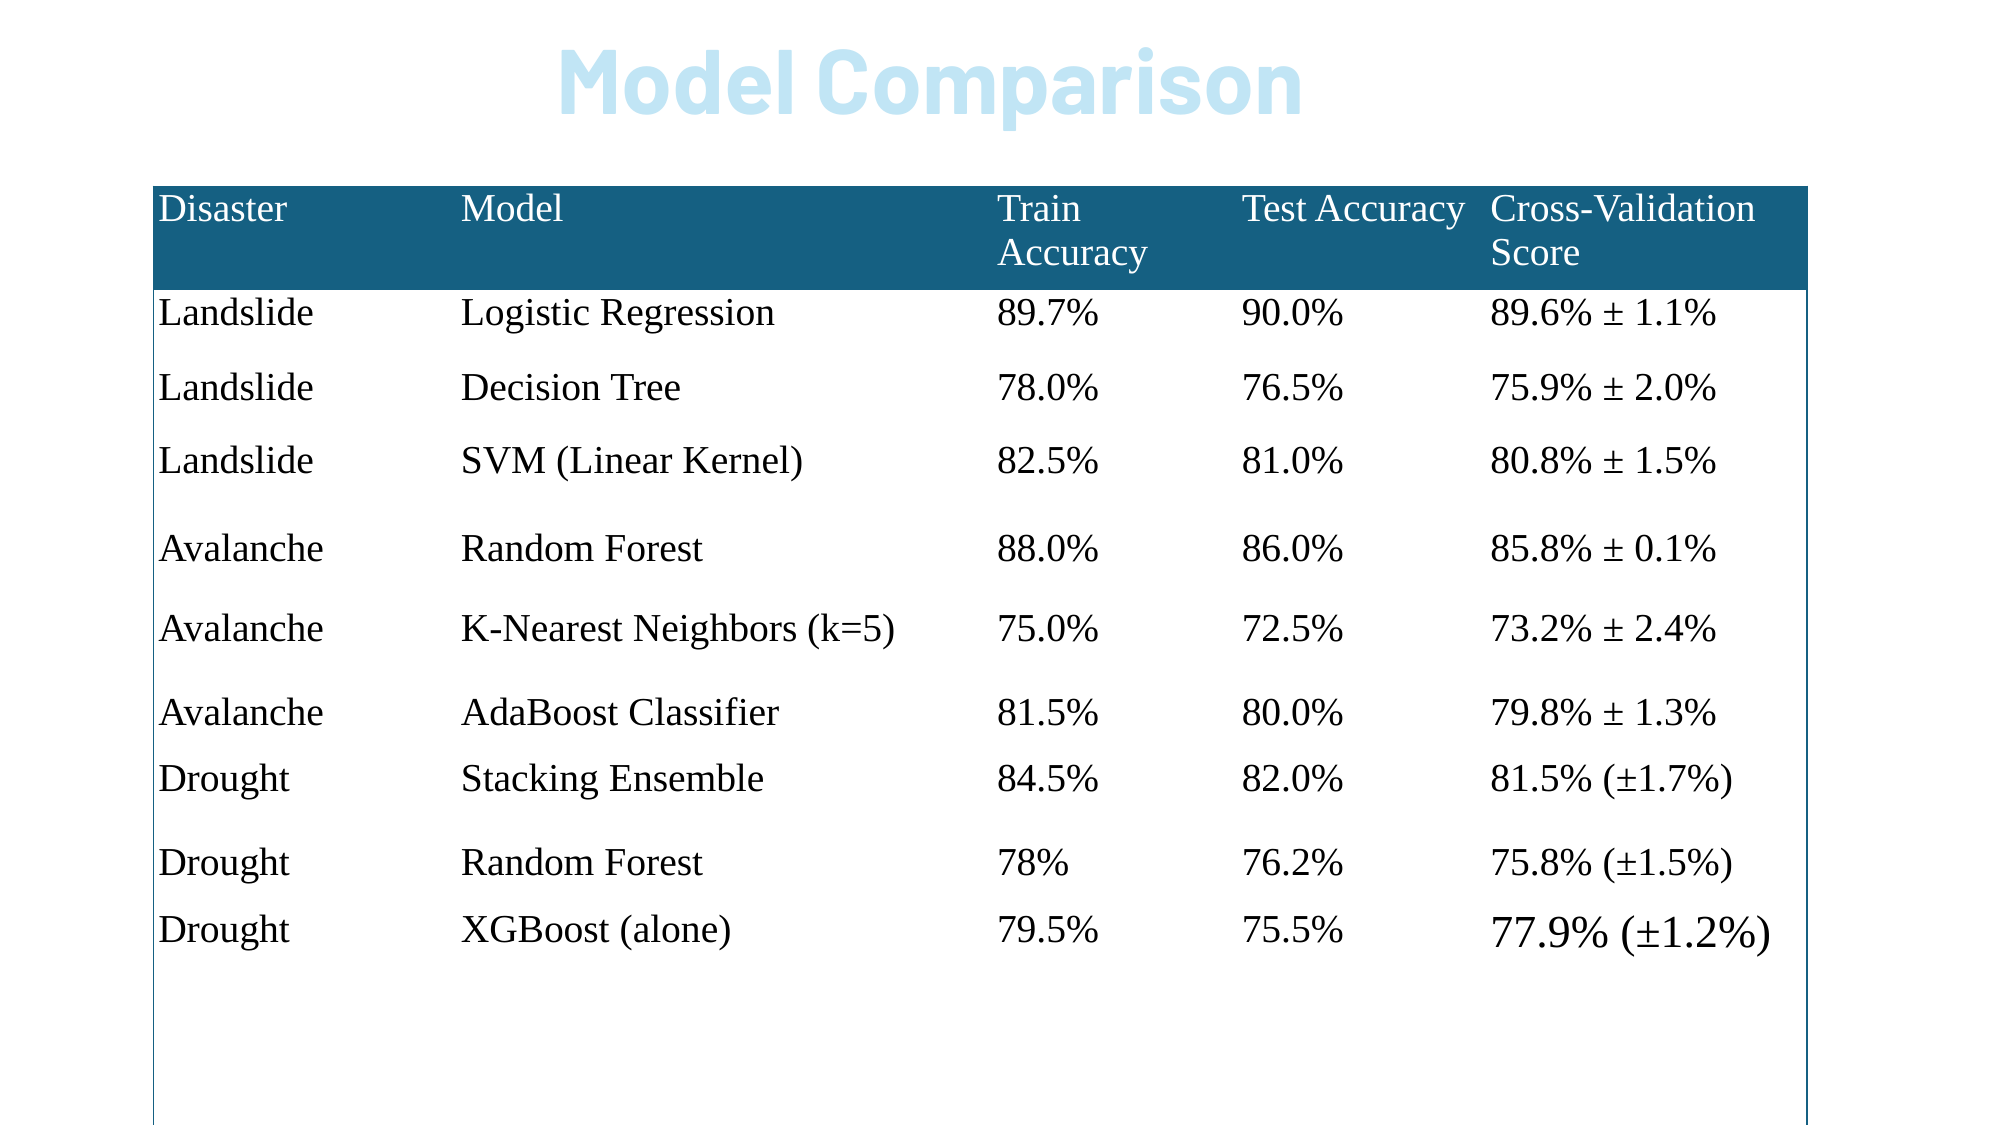

Model Comparison
| Disaster | Model | Train Accuracy | Test Accuracy | Cross-Validation Score |
| --- | --- | --- | --- | --- |
| Landslide | Logistic Regression | 89.7% | 90.0% | 89.6% ± 1.1% |
| Landslide | Decision Tree | 78.0% | 76.5% | 75.9% ± 2.0% |
| Landslide | SVM (Linear Kernel) | 82.5% | 81.0% | 80.8% ± 1.5% |
| Avalanche | Random Forest | 88.0% | 86.0% | 85.8% ± 0.1% |
| Avalanche | K-Nearest Neighbors (k=5) | 75.0% | 72.5% | 73.2% ± 2.4% |
| Avalanche | AdaBoost Classifier | 81.5% | 80.0% | 79.8% ± 1.3% |
| Drought | Stacking Ensemble | 84.5% | 82.0% | 81.5% (±1.7%) |
| Drought | Random Forest | 78% | 76.2% | 75.8% (±1.5%) |
| Drought | XGBoost (alone) | 79.5% | 75.5% | 77.9% (±1.2%) |